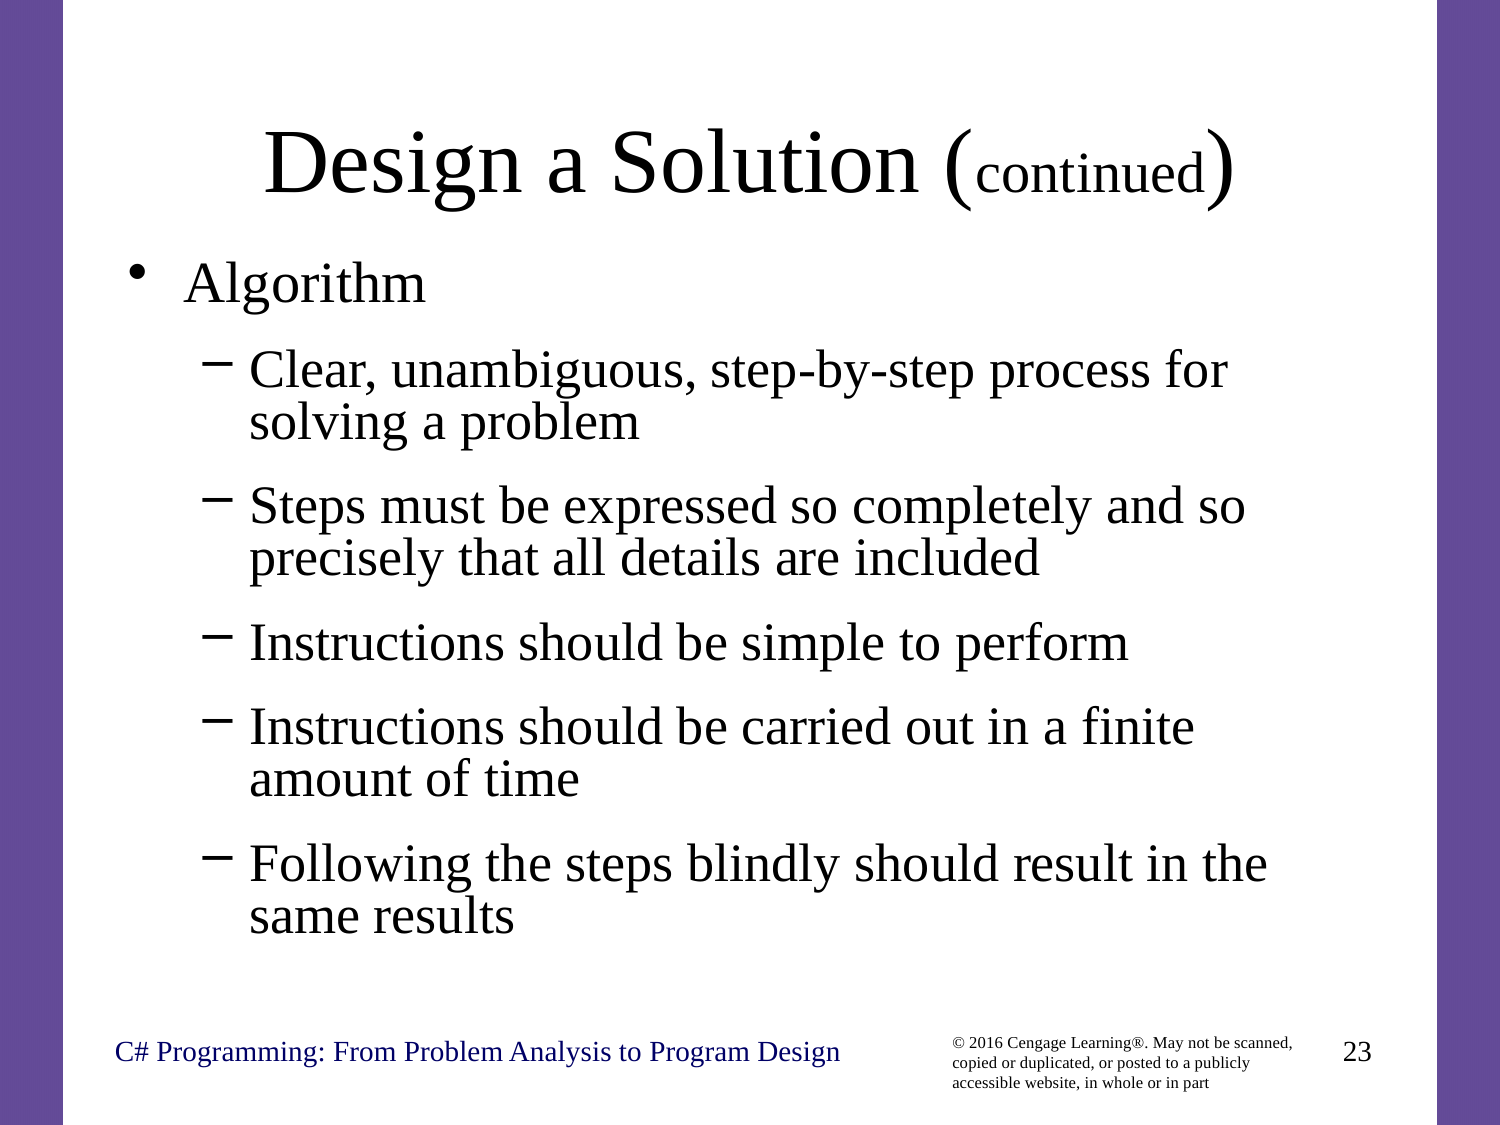

# Design a Solution (continued)
Algorithm
Clear, unambiguous, step-by-step process for solving a problem
Steps must be expressed so completely and so precisely that all details are included
Instructions should be simple to perform
Instructions should be carried out in a finite amount of time
Following the steps blindly should result in the same results
C# Programming: From Problem Analysis to Program Design

23